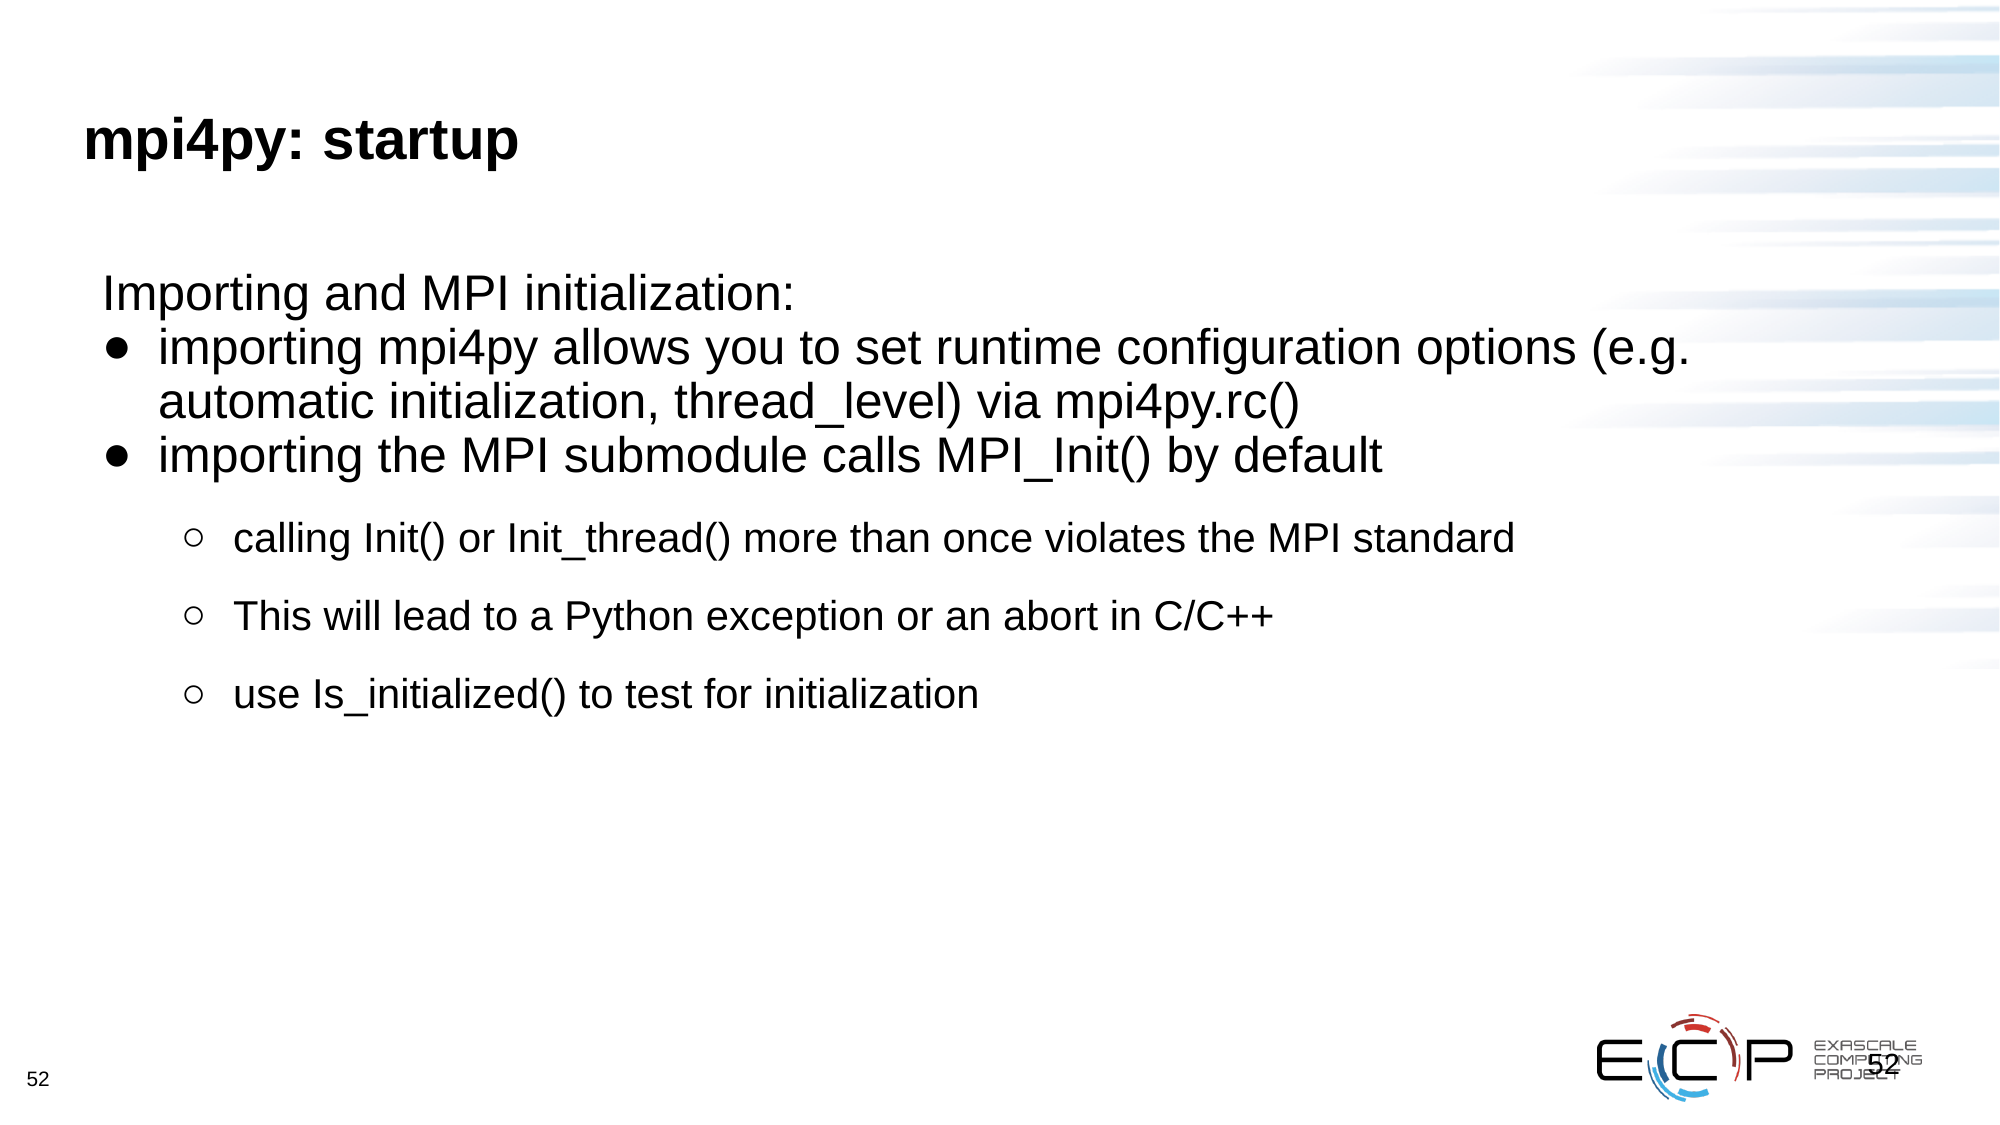

# mpi4py: startup
Importing and MPI initialization:
importing mpi4py allows you to set runtime configuration options (e.g. automatic initialization, thread_level) via mpi4py.rc()
importing the MPI submodule calls MPI_Init() by default
calling Init() or Init_thread() more than once violates the MPI standard
This will lead to a Python exception or an abort in C/C++
use Is_initialized() to test for initialization
52